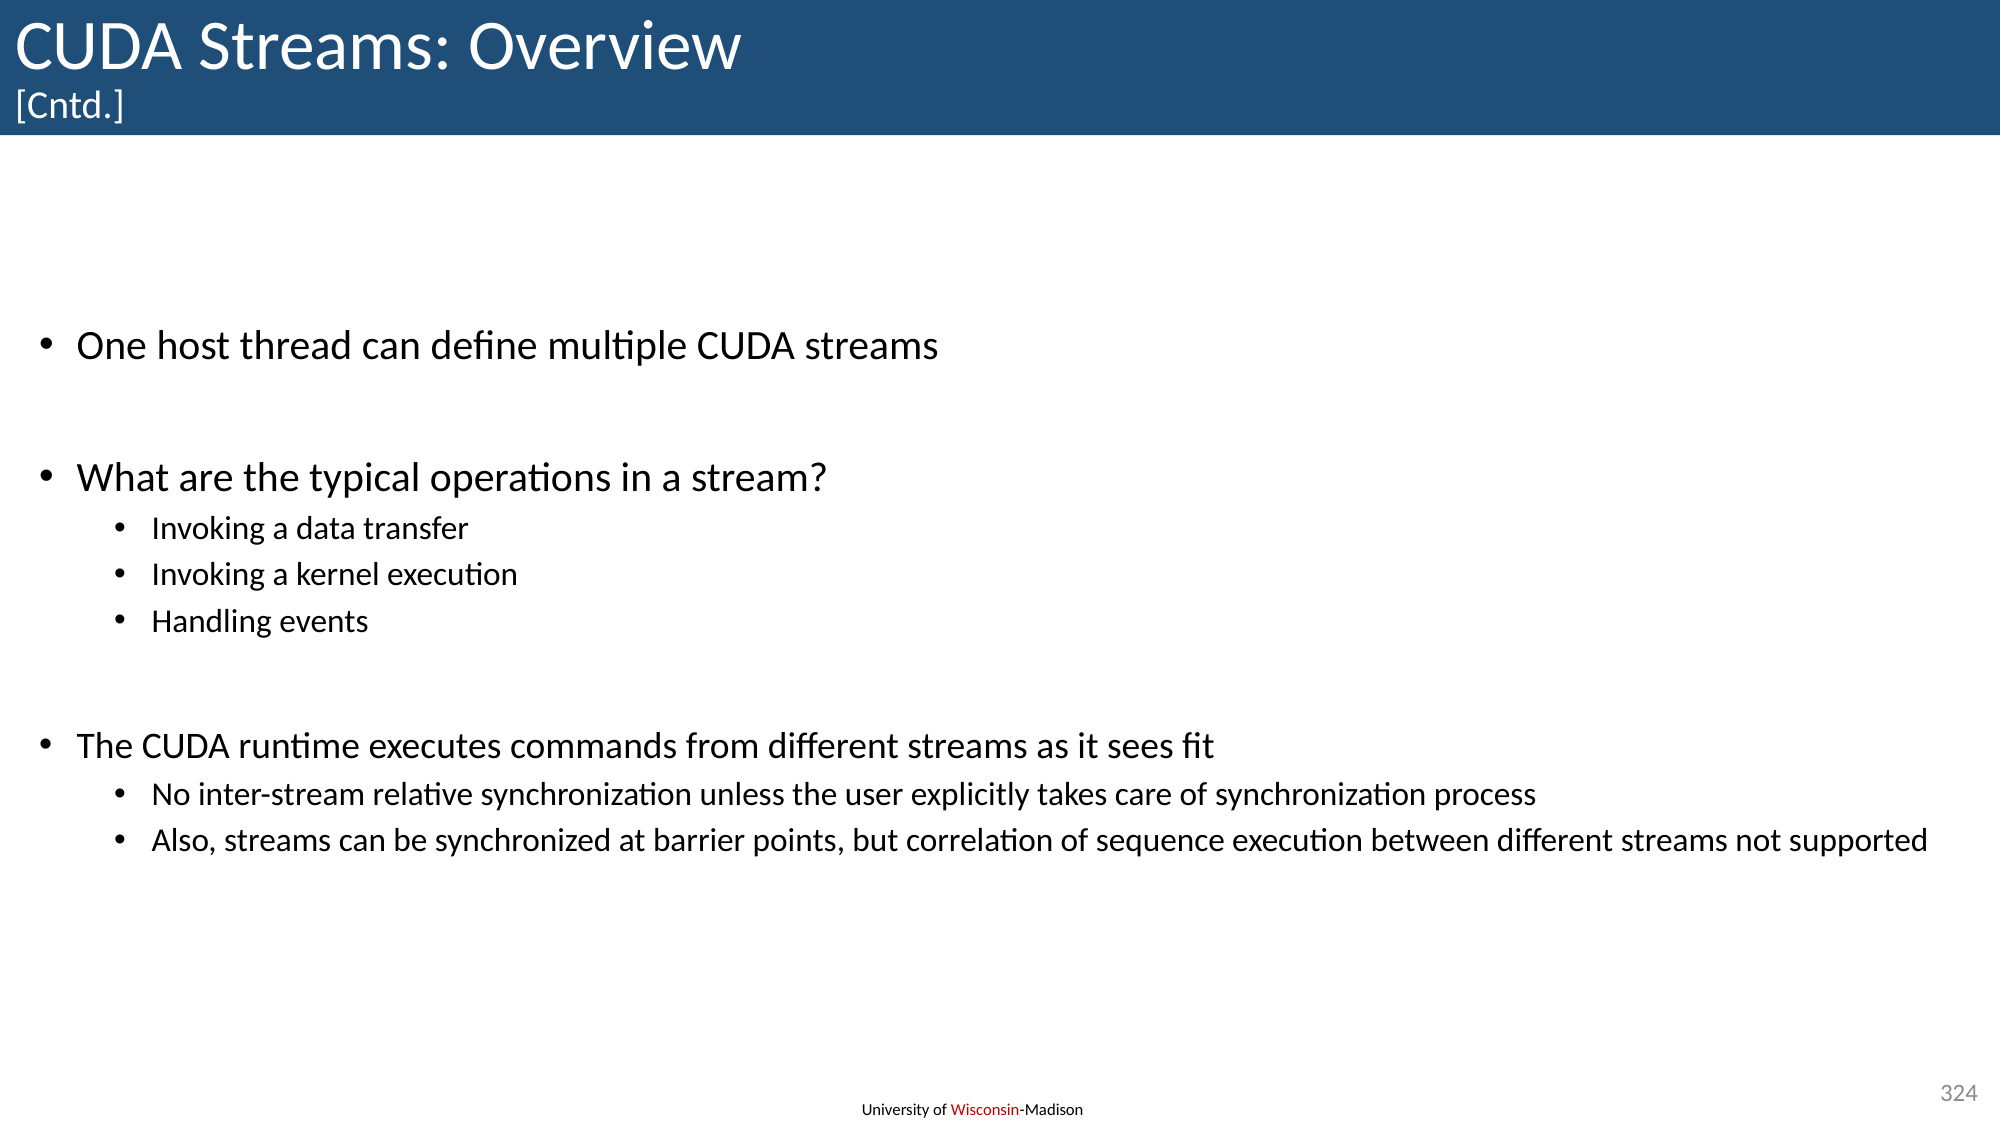

# CUDA Streams: Overview [Cntd.]

One host thread can define multiple CUDA streams

What are the typical operations in a stream?
Invoking a data transfer
Invoking a kernel execution
Handling events

The CUDA runtime executes commands from different streams as it sees fit
No inter-stream relative synchronization unless the user explicitly takes care of synchronization process
Also, streams can be synchronized at barrier points, but correlation of sequence execution between different streams not supported
324